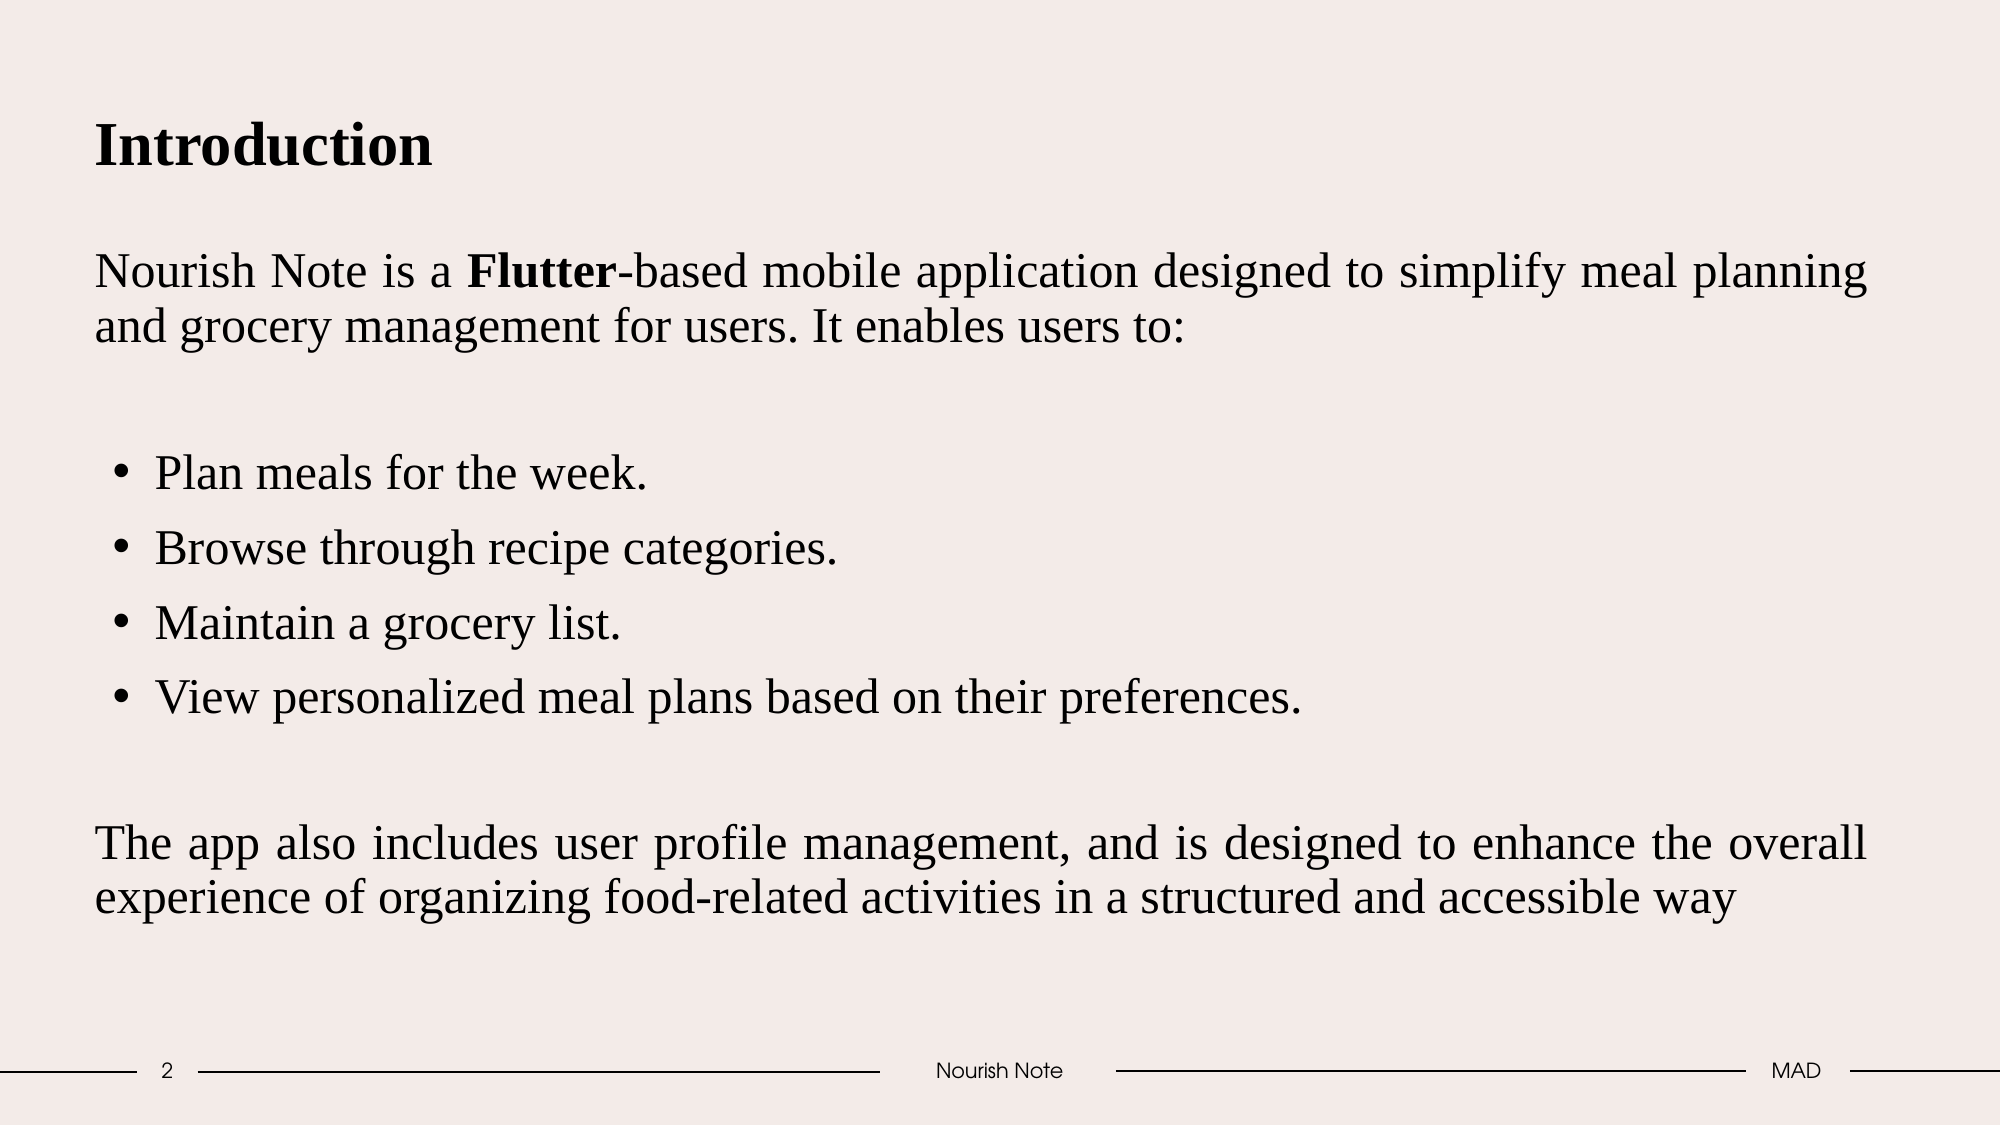

# Introduction
Nourish Note is a Flutter-based mobile application designed to simplify meal planning and grocery management for users. It enables users to:

Plan meals for the week.
Browse through recipe categories.
Maintain a grocery list.
View personalized meal plans based on their preferences.

The app also includes user profile management, and is designed to enhance the overall experience of organizing food-related activities in a structured and accessible way
2
Nourish Note
MAD